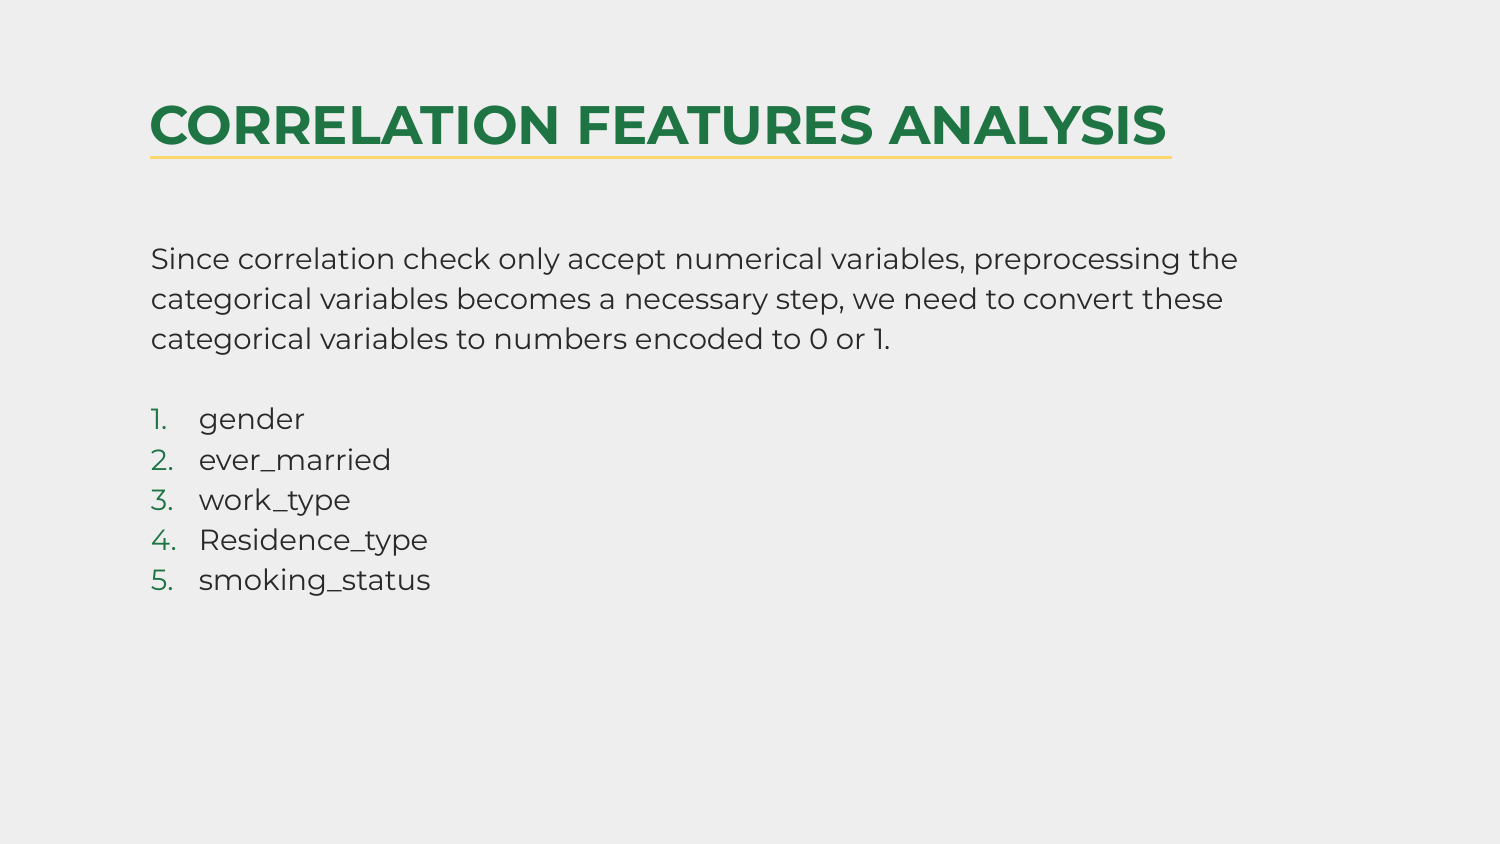

# CORRELATION FEATURES ANALYSIS
Since correlation check only accept numerical variables, preprocessing the categorical variables becomes a necessary step, we need to convert these categorical variables to numbers encoded to 0 or 1.

gender
ever_married
work_type
Residence_type
smoking_status